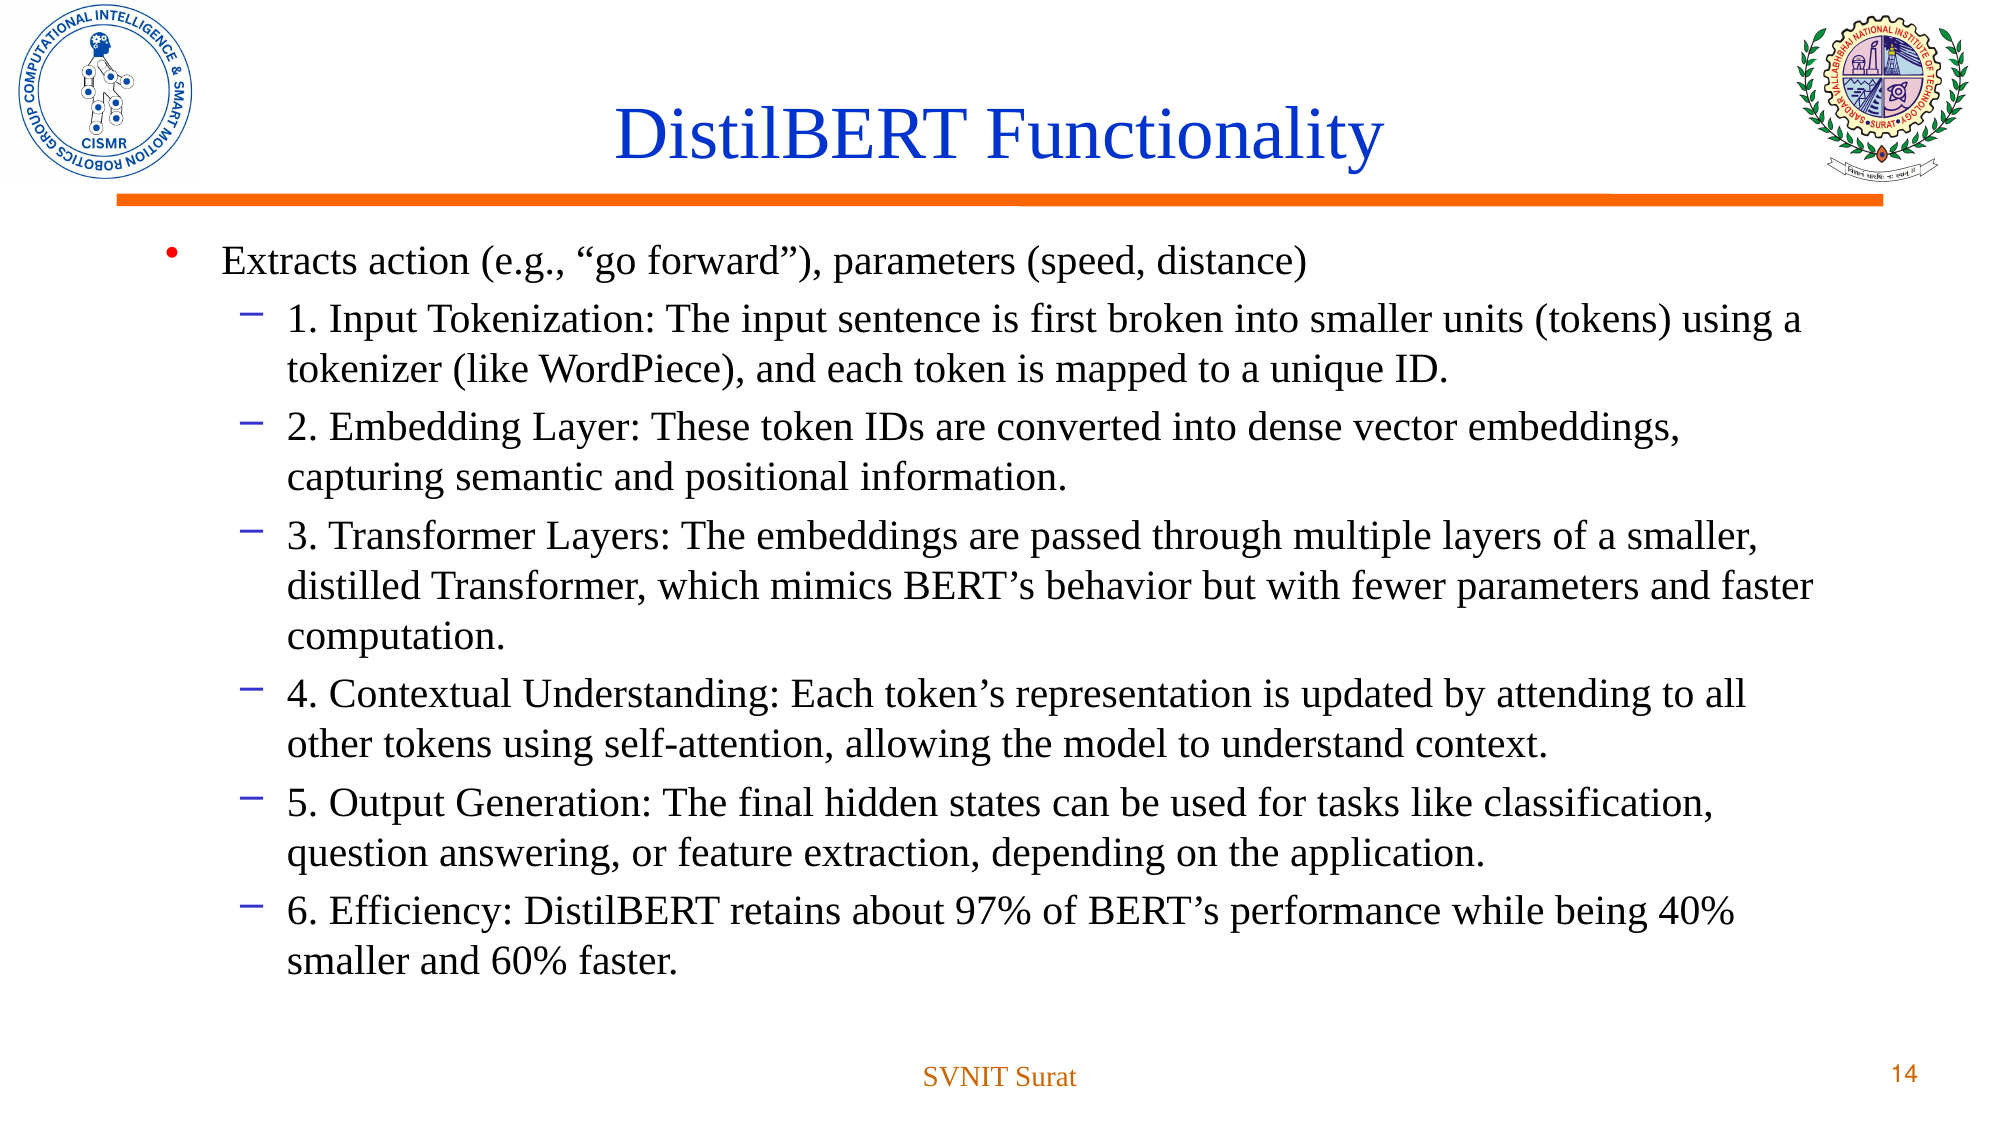

# DistilBERT Functionality
Extracts action (e.g., “go forward”), parameters (speed, distance)
1. Input Tokenization: The input sentence is first broken into smaller units (tokens) using a tokenizer (like WordPiece), and each token is mapped to a unique ID.
2. Embedding Layer: These token IDs are converted into dense vector embeddings, capturing semantic and positional information.
3. Transformer Layers: The embeddings are passed through multiple layers of a smaller, distilled Transformer, which mimics BERT’s behavior but with fewer parameters and faster computation.
4. Contextual Understanding: Each token’s representation is updated by attending to all other tokens using self-attention, allowing the model to understand context.
5. Output Generation: The final hidden states can be used for tasks like classification, question answering, or feature extraction, depending on the application.
6. Efficiency: DistilBERT retains about 97% of BERT’s performance while being 40% smaller and 60% faster.

SVNIT Surat
14